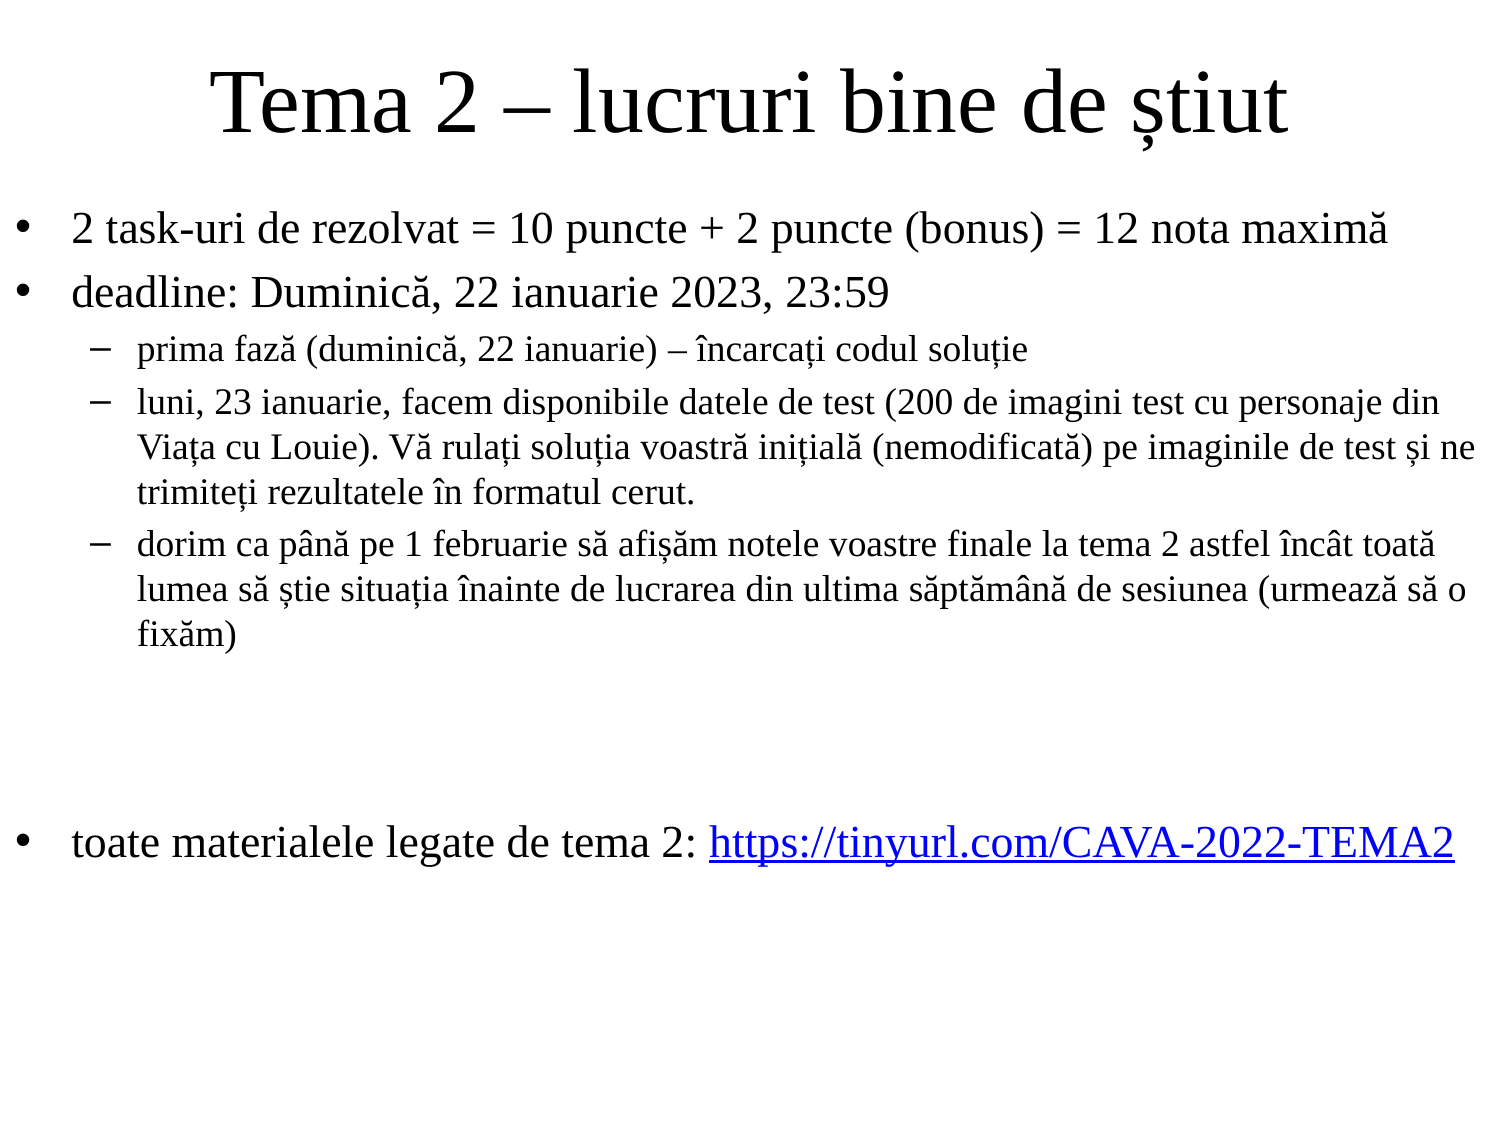

# Tema 2 – lucruri bine de știut
2 task-uri de rezolvat = 10 puncte + 2 puncte (bonus) = 12 nota maximă
deadline: Duminică, 22 ianuarie 2023, 23:59
prima fază (duminică, 22 ianuarie) – încarcați codul soluție
luni, 23 ianuarie, facem disponibile datele de test (200 de imagini test cu personaje din Viața cu Louie). Vă rulați soluția voastră inițială (nemodificată) pe imaginile de test și ne trimiteți rezultatele în formatul cerut.
dorim ca până pe 1 februarie să afișăm notele voastre finale la tema 2 astfel încât toată lumea să știe situația înainte de lucrarea din ultima săptămână de sesiunea (urmează să o fixăm)

toate materialele legate de tema 2: https://tinyurl.com/CAVA-2022-TEMA2